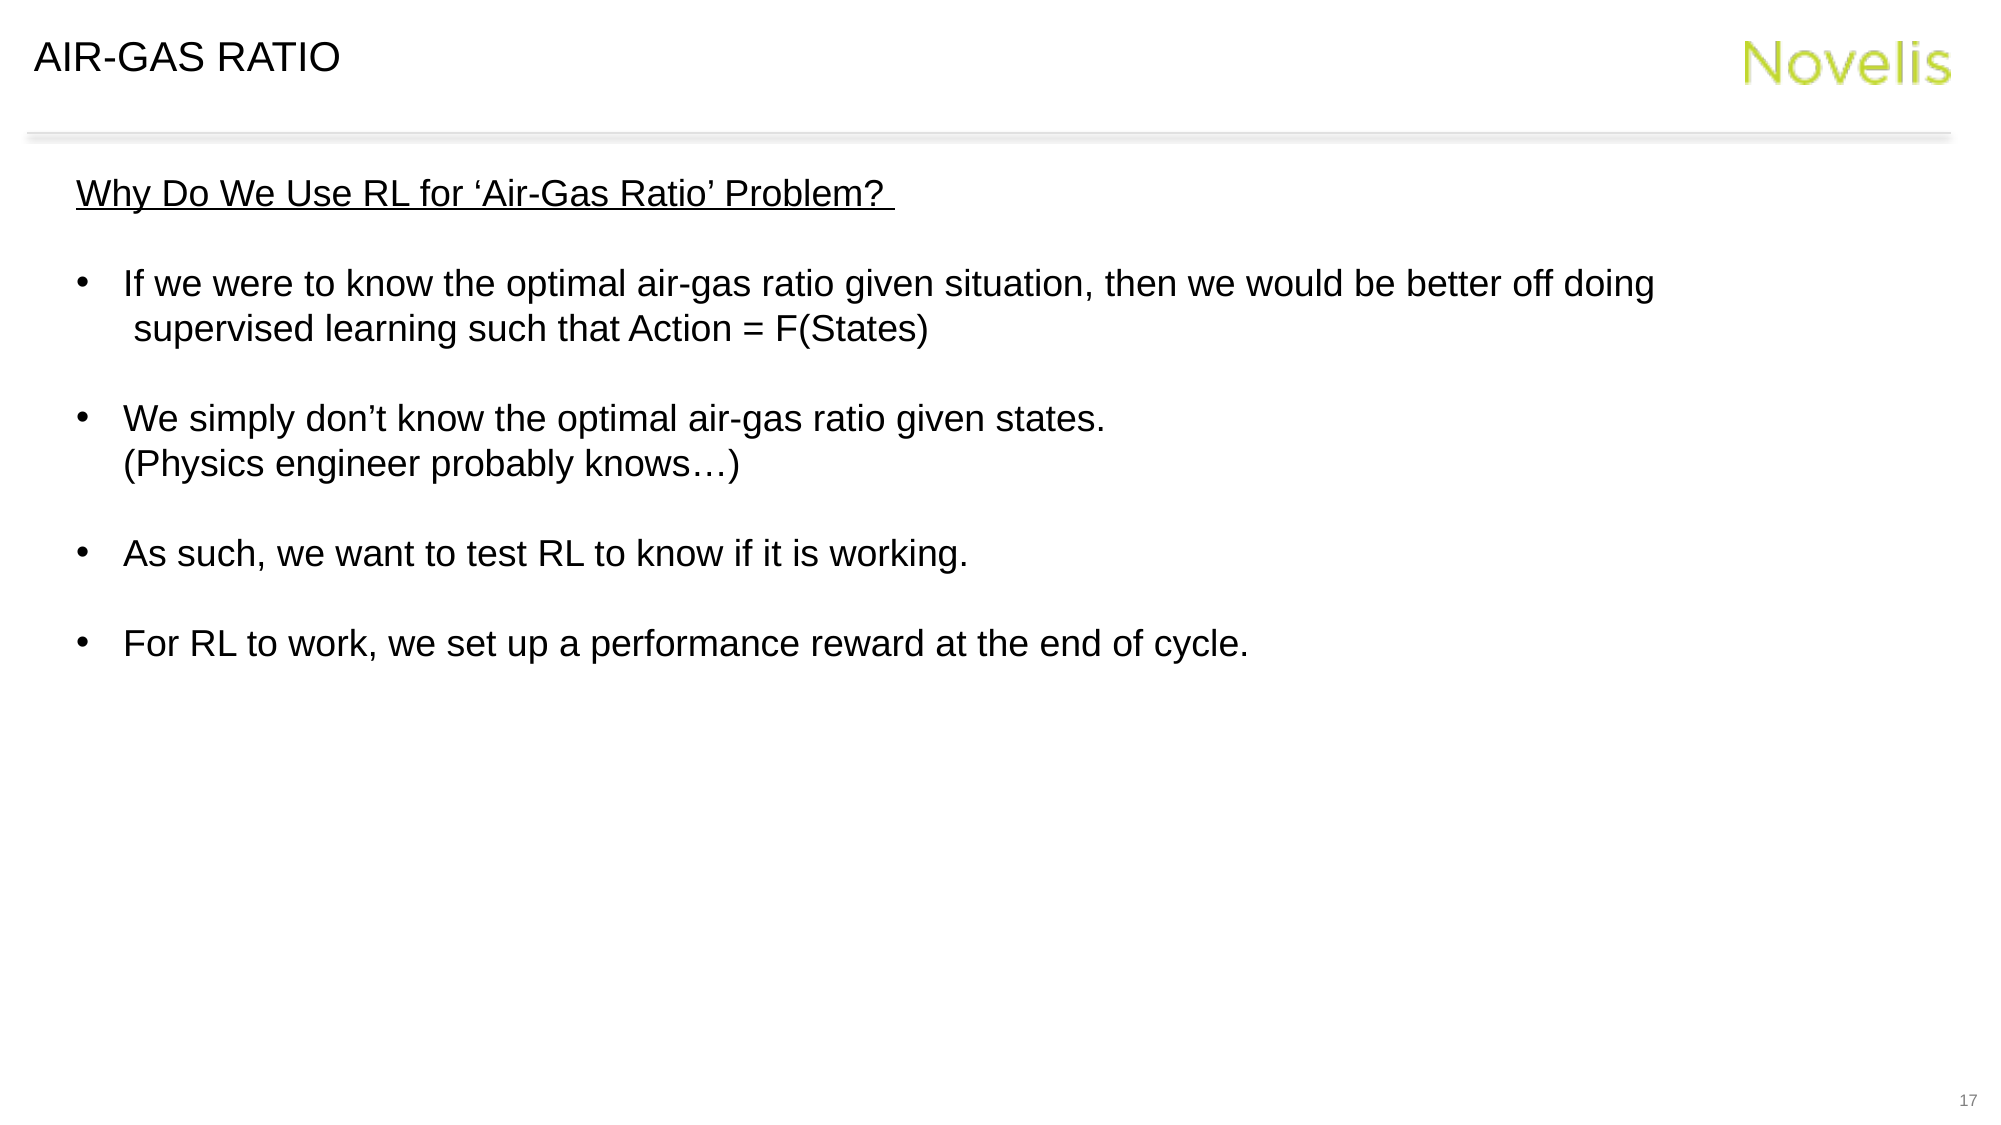

# Air-Gas Ratio
Why Do We Use RL for ‘Air-Gas Ratio’ Problem?
If we were to know the optimal air-gas ratio given situation, then we would be better off doing
 supervised learning such that Action = F(States)
We simply don’t know the optimal air-gas ratio given states.
(Physics engineer probably knows…)
As such, we want to test RL to know if it is working.
For RL to work, we set up a performance reward at the end of cycle.